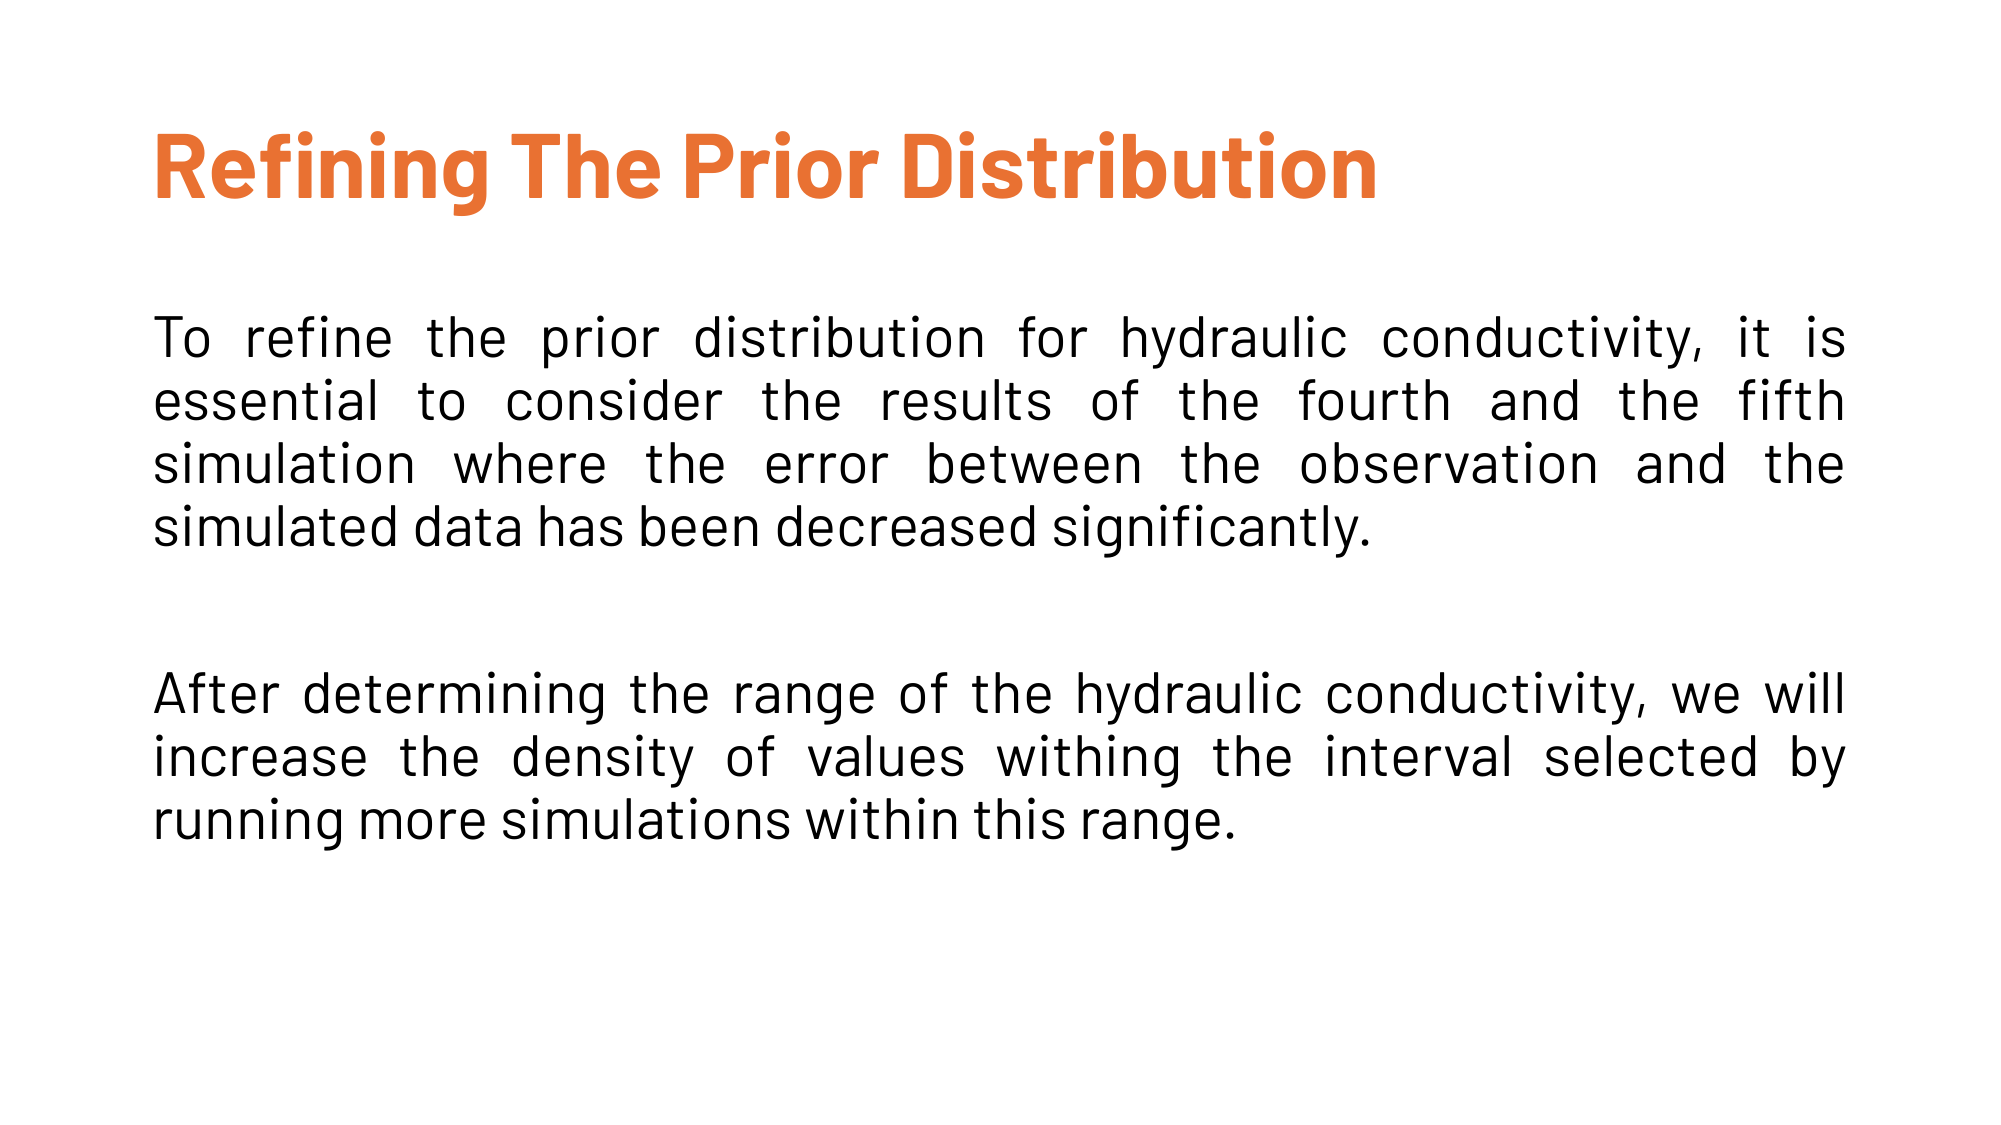

# Refining The Prior Distribution
To refine the prior distribution for hydraulic conductivity, it is essential to consider the results of the fourth and the fifth simulation where the error between the observation and the simulated data has been decreased significantly.

After determining the range of the hydraulic conductivity, we will increase the density of values withing the interval selected by running more simulations within this range.